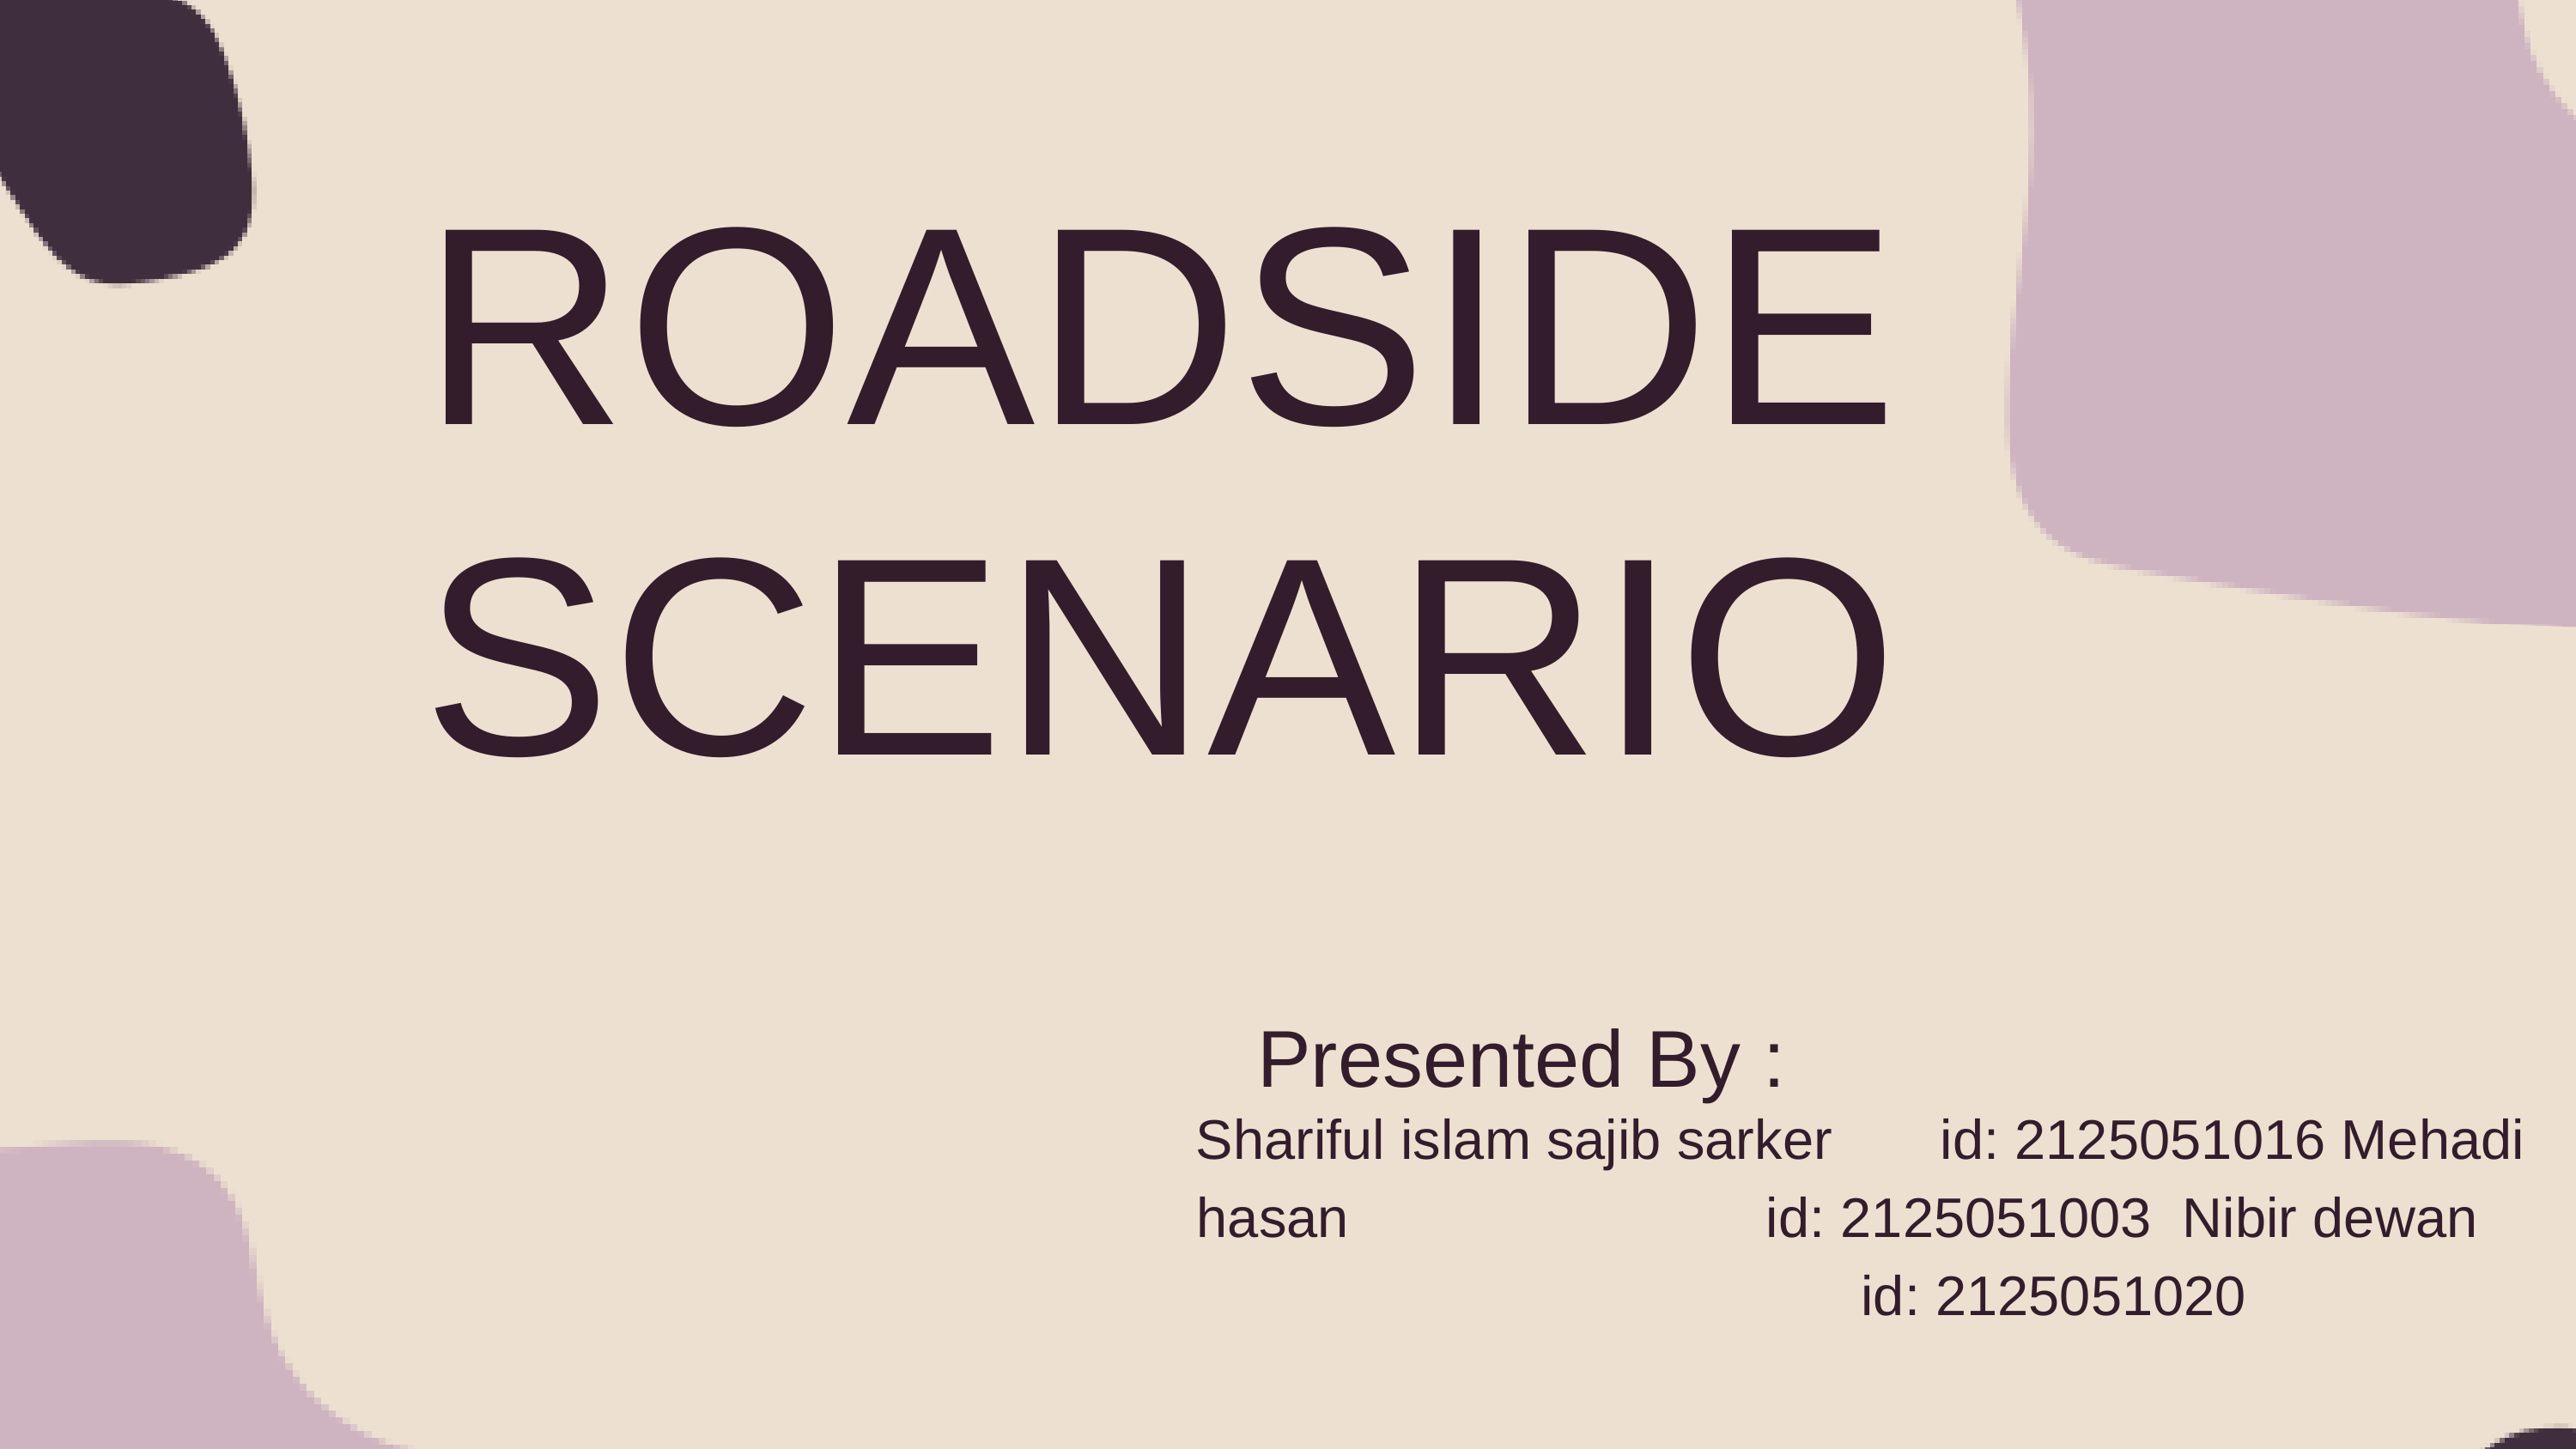

ROADSIDE SCENARIO

Presented By :
Shariful islam sajib sarker       id: 2125051016 Mehadi hasan                           id: 2125051003  Nibir dewan                             id: 2125051020